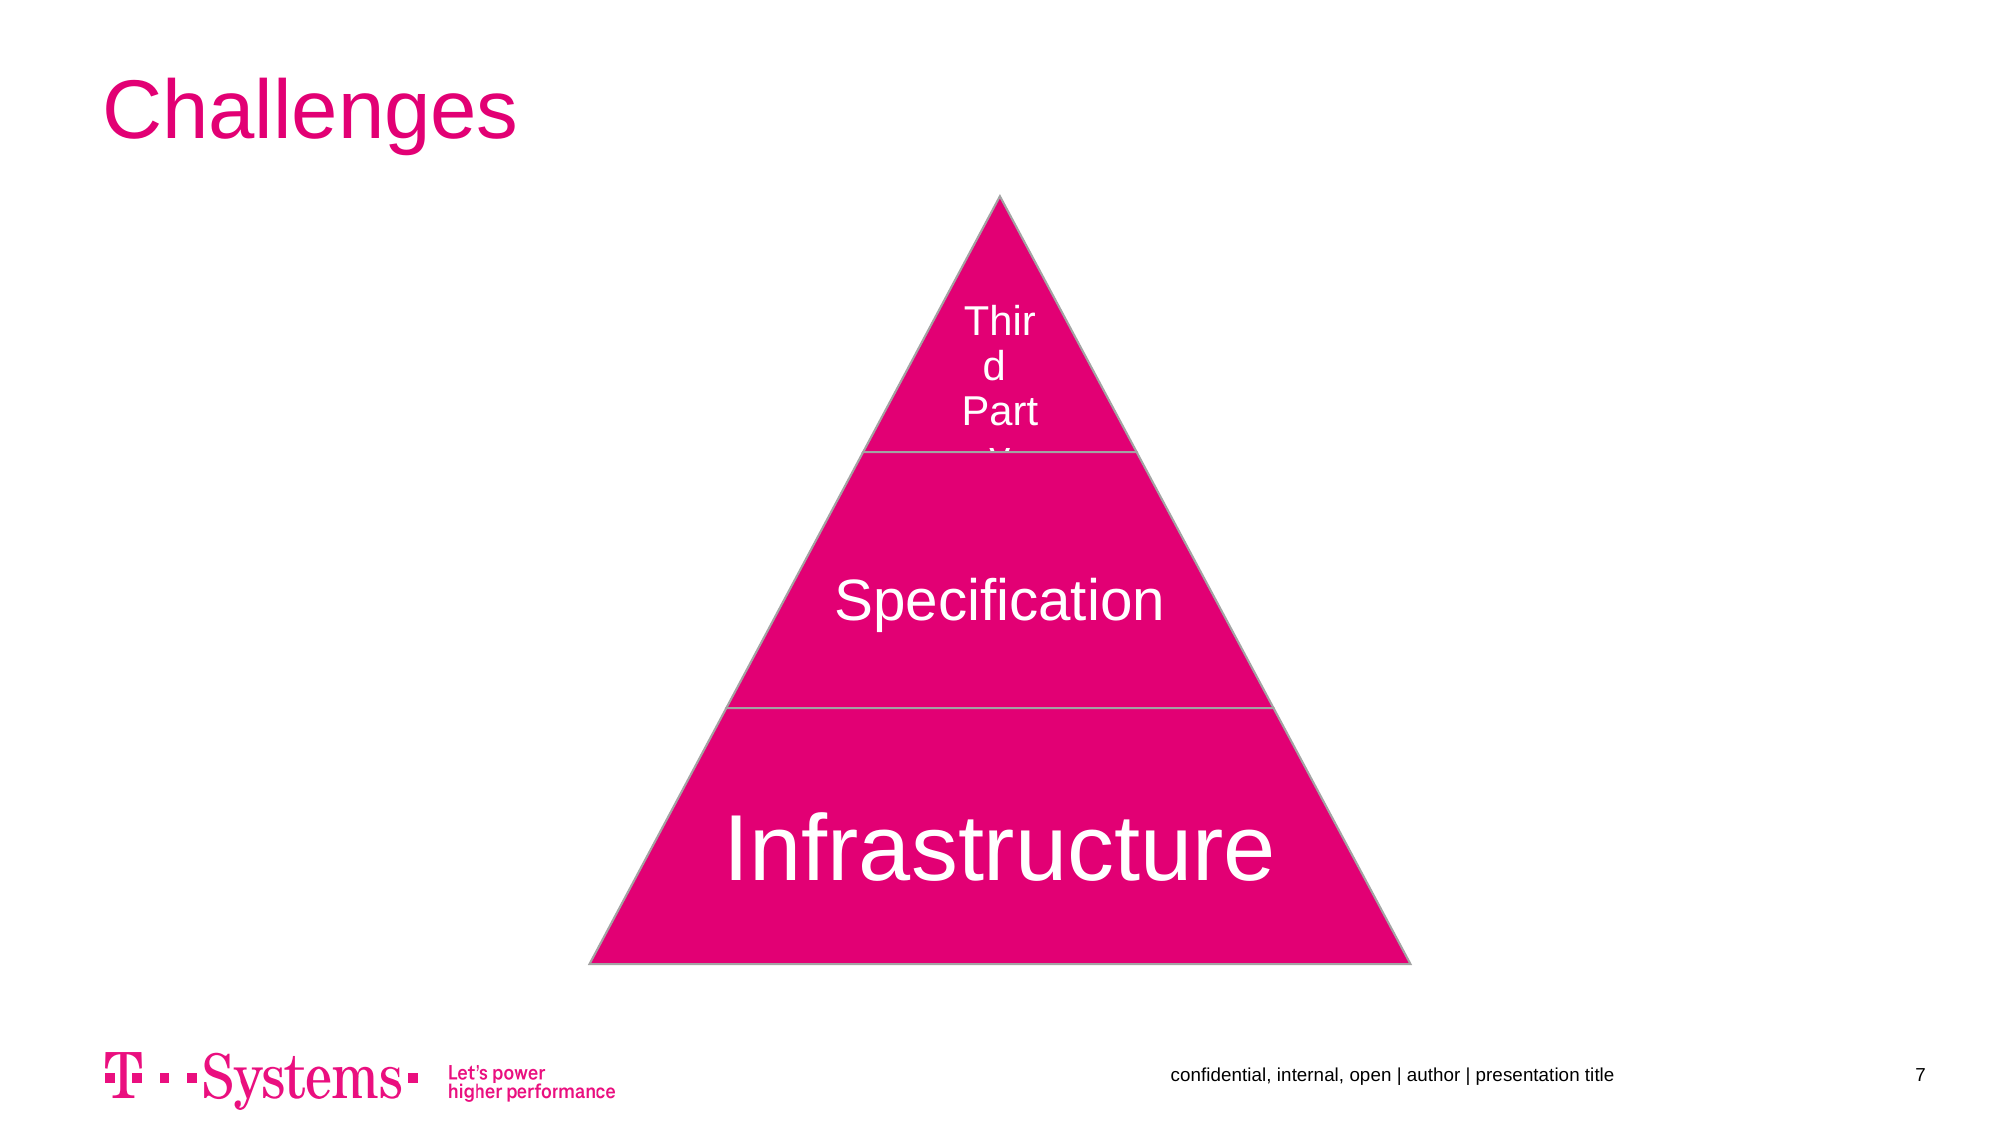

# Challenges
Third
Party
Specification
Infrastructure
confidential, internal, open | author | presentation title
7